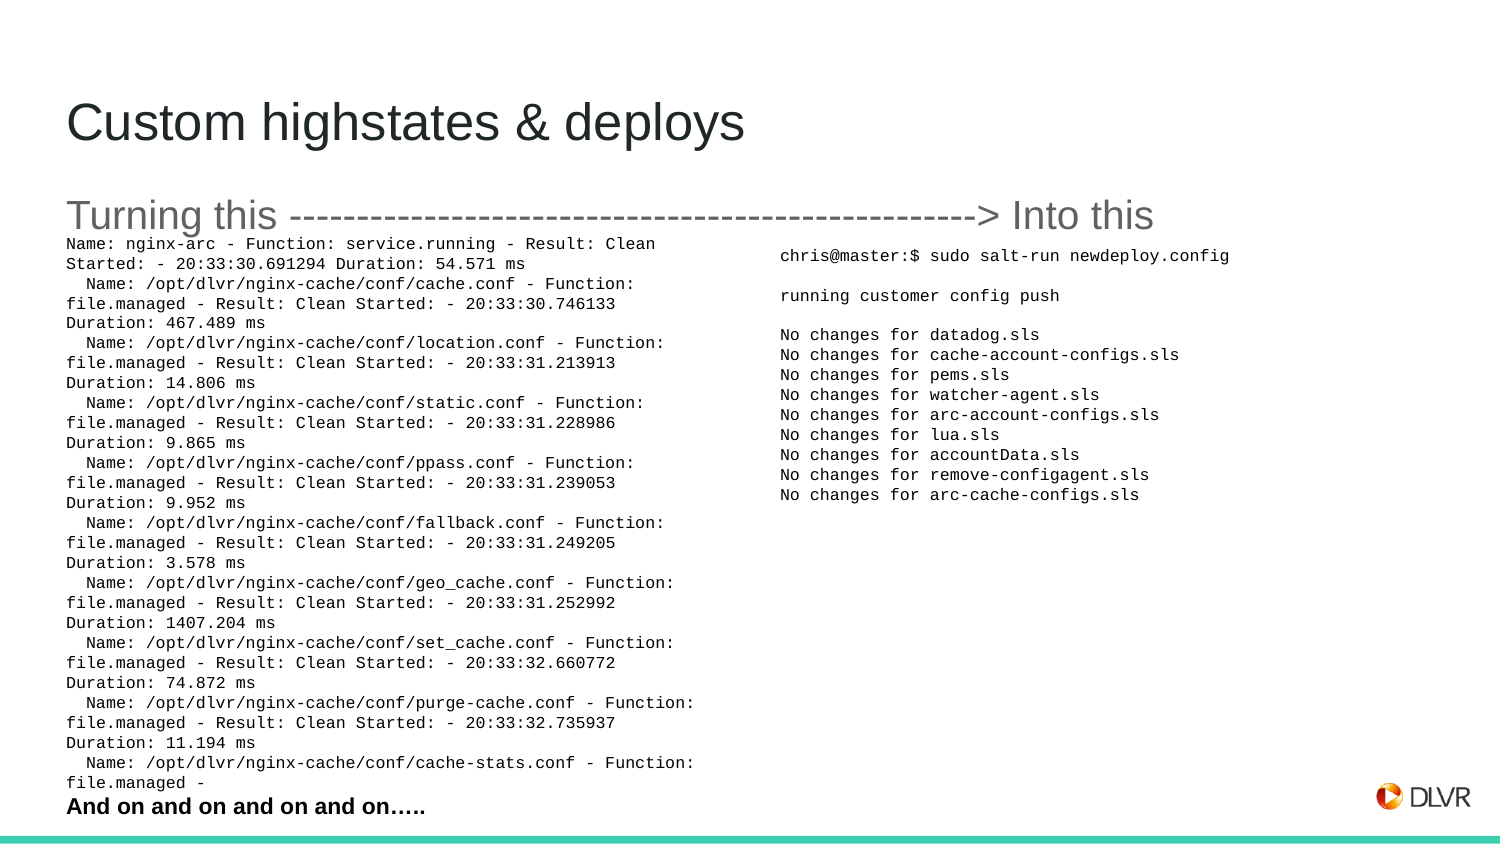

# Custom highstates & deploys
Turning this ---------------------------------------------------> Into this
Name: nginx-arc - Function: service.running - Result: Clean Started: - 20:33:30.691294 Duration: 54.571 ms
  Name: /opt/dlvr/nginx-cache/conf/cache.conf - Function: file.managed - Result: Clean Started: - 20:33:30.746133 Duration: 467.489 ms
  Name: /opt/dlvr/nginx-cache/conf/location.conf - Function: file.managed - Result: Clean Started: - 20:33:31.213913 Duration: 14.806 ms
  Name: /opt/dlvr/nginx-cache/conf/static.conf - Function: file.managed - Result: Clean Started: - 20:33:31.228986 Duration: 9.865 ms
  Name: /opt/dlvr/nginx-cache/conf/ppass.conf - Function: file.managed - Result: Clean Started: - 20:33:31.239053 Duration: 9.952 ms
  Name: /opt/dlvr/nginx-cache/conf/fallback.conf - Function: file.managed - Result: Clean Started: - 20:33:31.249205 Duration: 3.578 ms
  Name: /opt/dlvr/nginx-cache/conf/geo_cache.conf - Function: file.managed - Result: Clean Started: - 20:33:31.252992 Duration: 1407.204 ms
  Name: /opt/dlvr/nginx-cache/conf/set_cache.conf - Function: file.managed - Result: Clean Started: - 20:33:32.660772 Duration: 74.872 ms
  Name: /opt/dlvr/nginx-cache/conf/purge-cache.conf - Function: file.managed - Result: Clean Started: - 20:33:32.735937 Duration: 11.194 ms
  Name: /opt/dlvr/nginx-cache/conf/cache-stats.conf - Function: file.managed -
And on and on and on and on…..
chris@master:$ sudo salt-run newdeploy.config

running customer config push

No changes for datadog.sls
No changes for cache-account-configs.sls
No changes for pems.sls
No changes for watcher-agent.sls
No changes for arc-account-configs.sls
No changes for lua.sls
No changes for accountData.sls
No changes for remove-configagent.sls
No changes for arc-cache-configs.sls